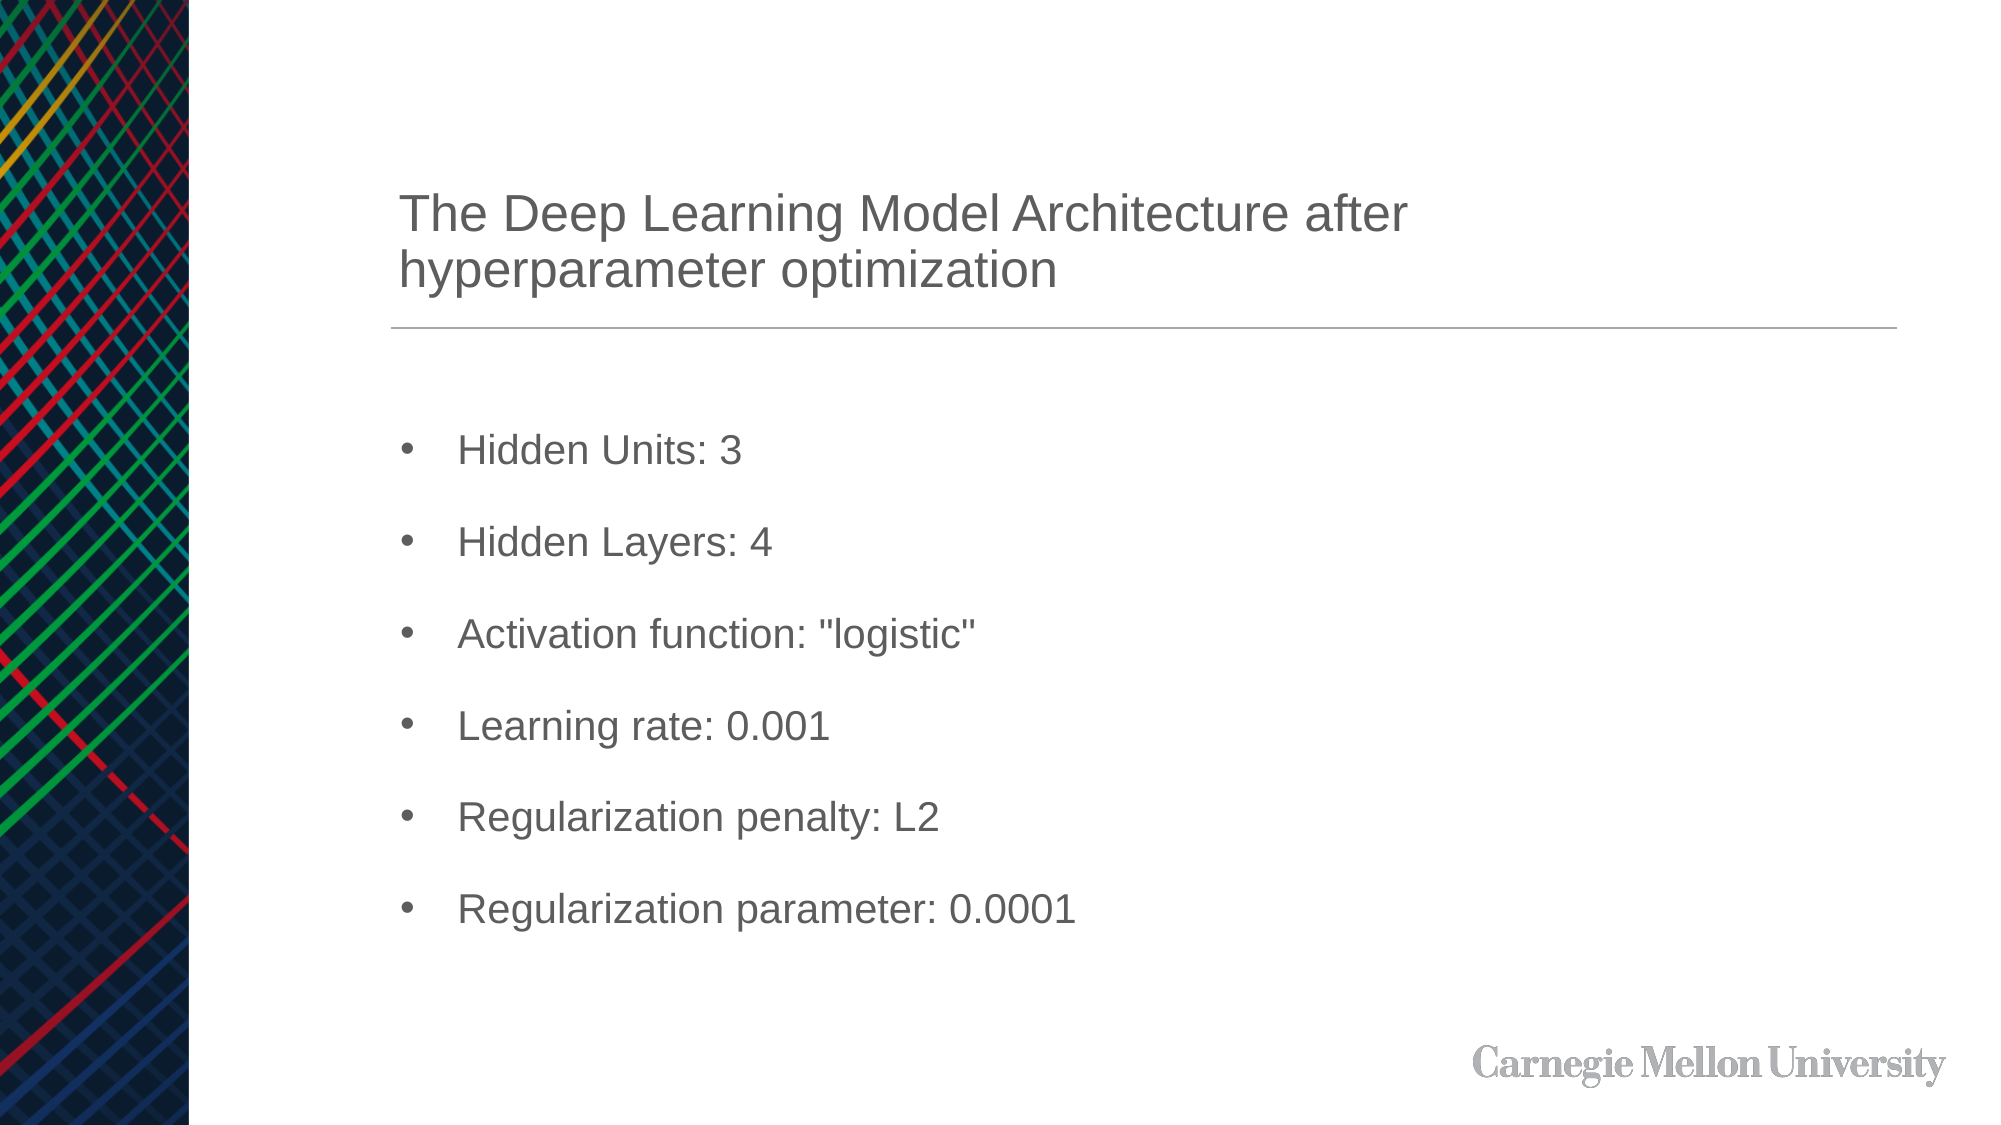

The Deep Learning Model Architecture after hyperparameter optimization
Hidden Units: 3
Hidden Layers: 4
Activation function: "logistic"
Learning rate: 0.001
Regularization penalty: L2
Regularization parameter: 0.0001